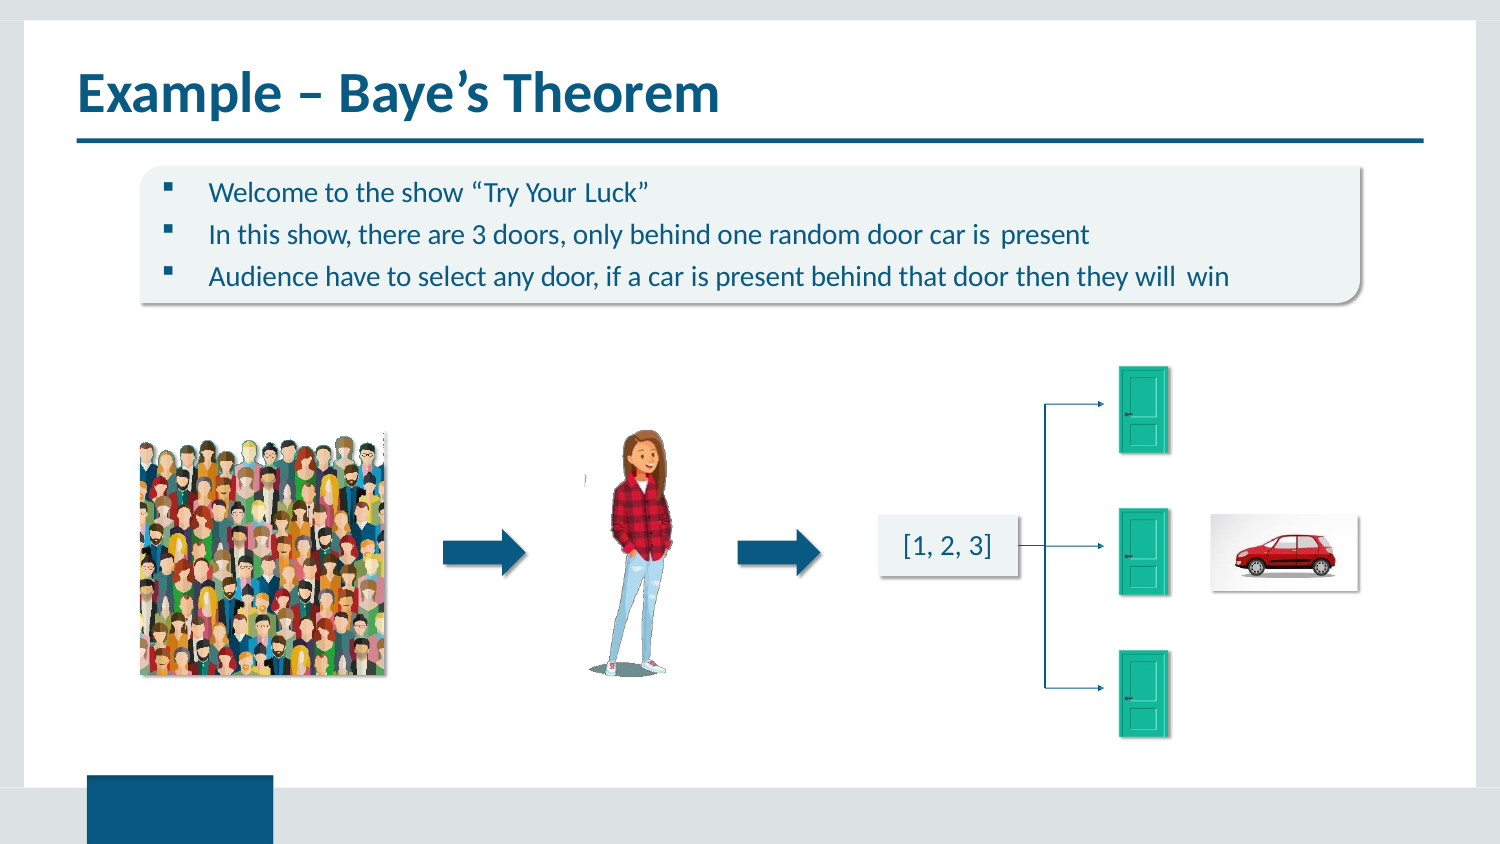

# Example – Baye’s Theorem

Welcome to the show “Try Your Luck”
In this show, there are 3 doors, only behind one random door car is present
Audience have to select any door, if a car is present behind that door then they will win

[1, 2, 3]